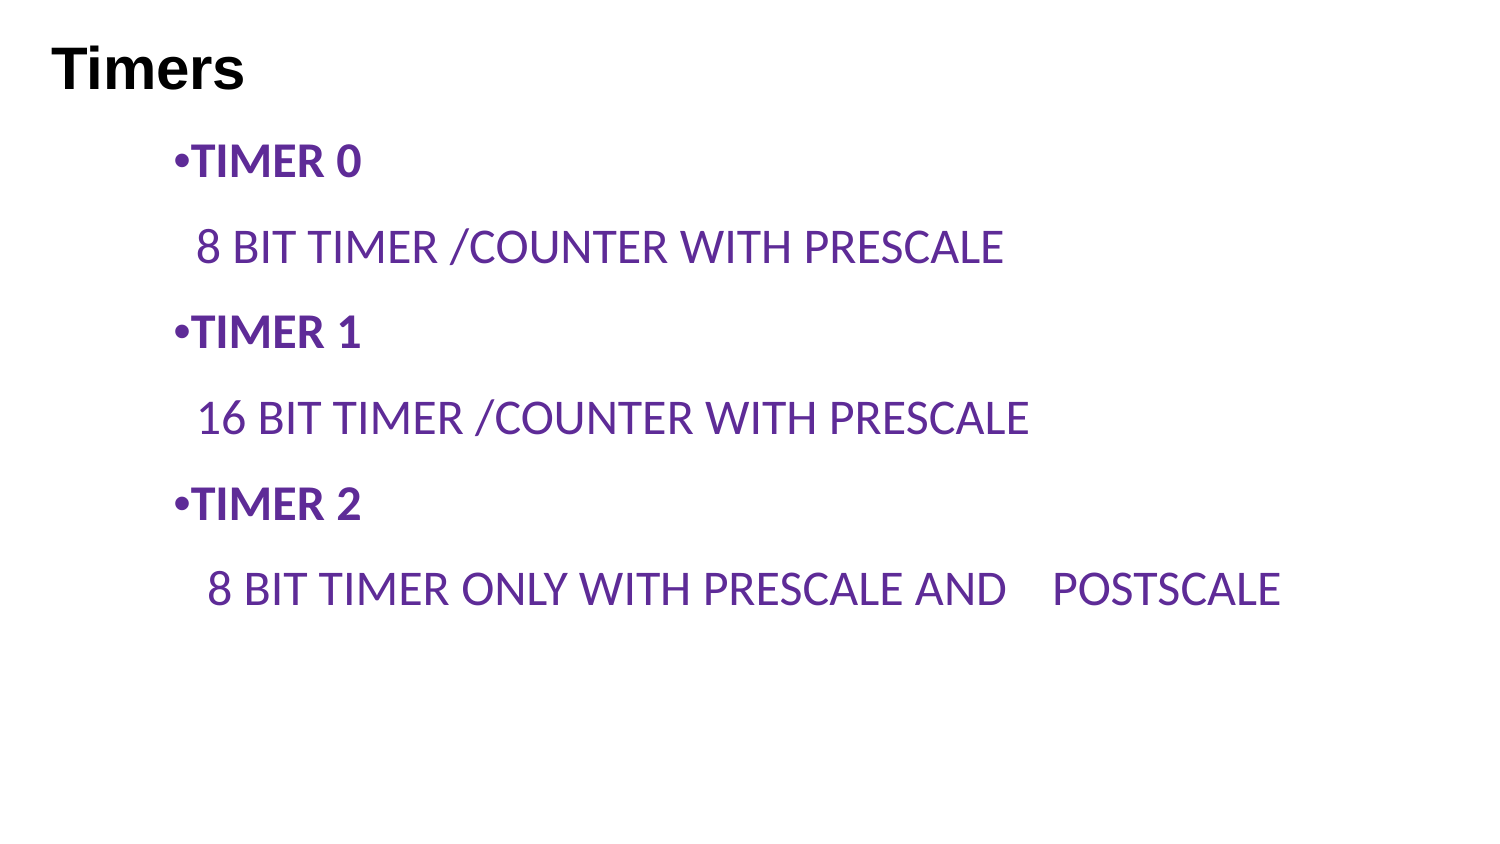

# Timers
•TIMER 0
  8 BIT TIMER /COUNTER WITH PRESCALE
•TIMER 1
  16 BIT TIMER /COUNTER WITH PRESCALE
•TIMER 2
   8 BIT TIMER ONLY WITH PRESCALE AND    POSTSCALE